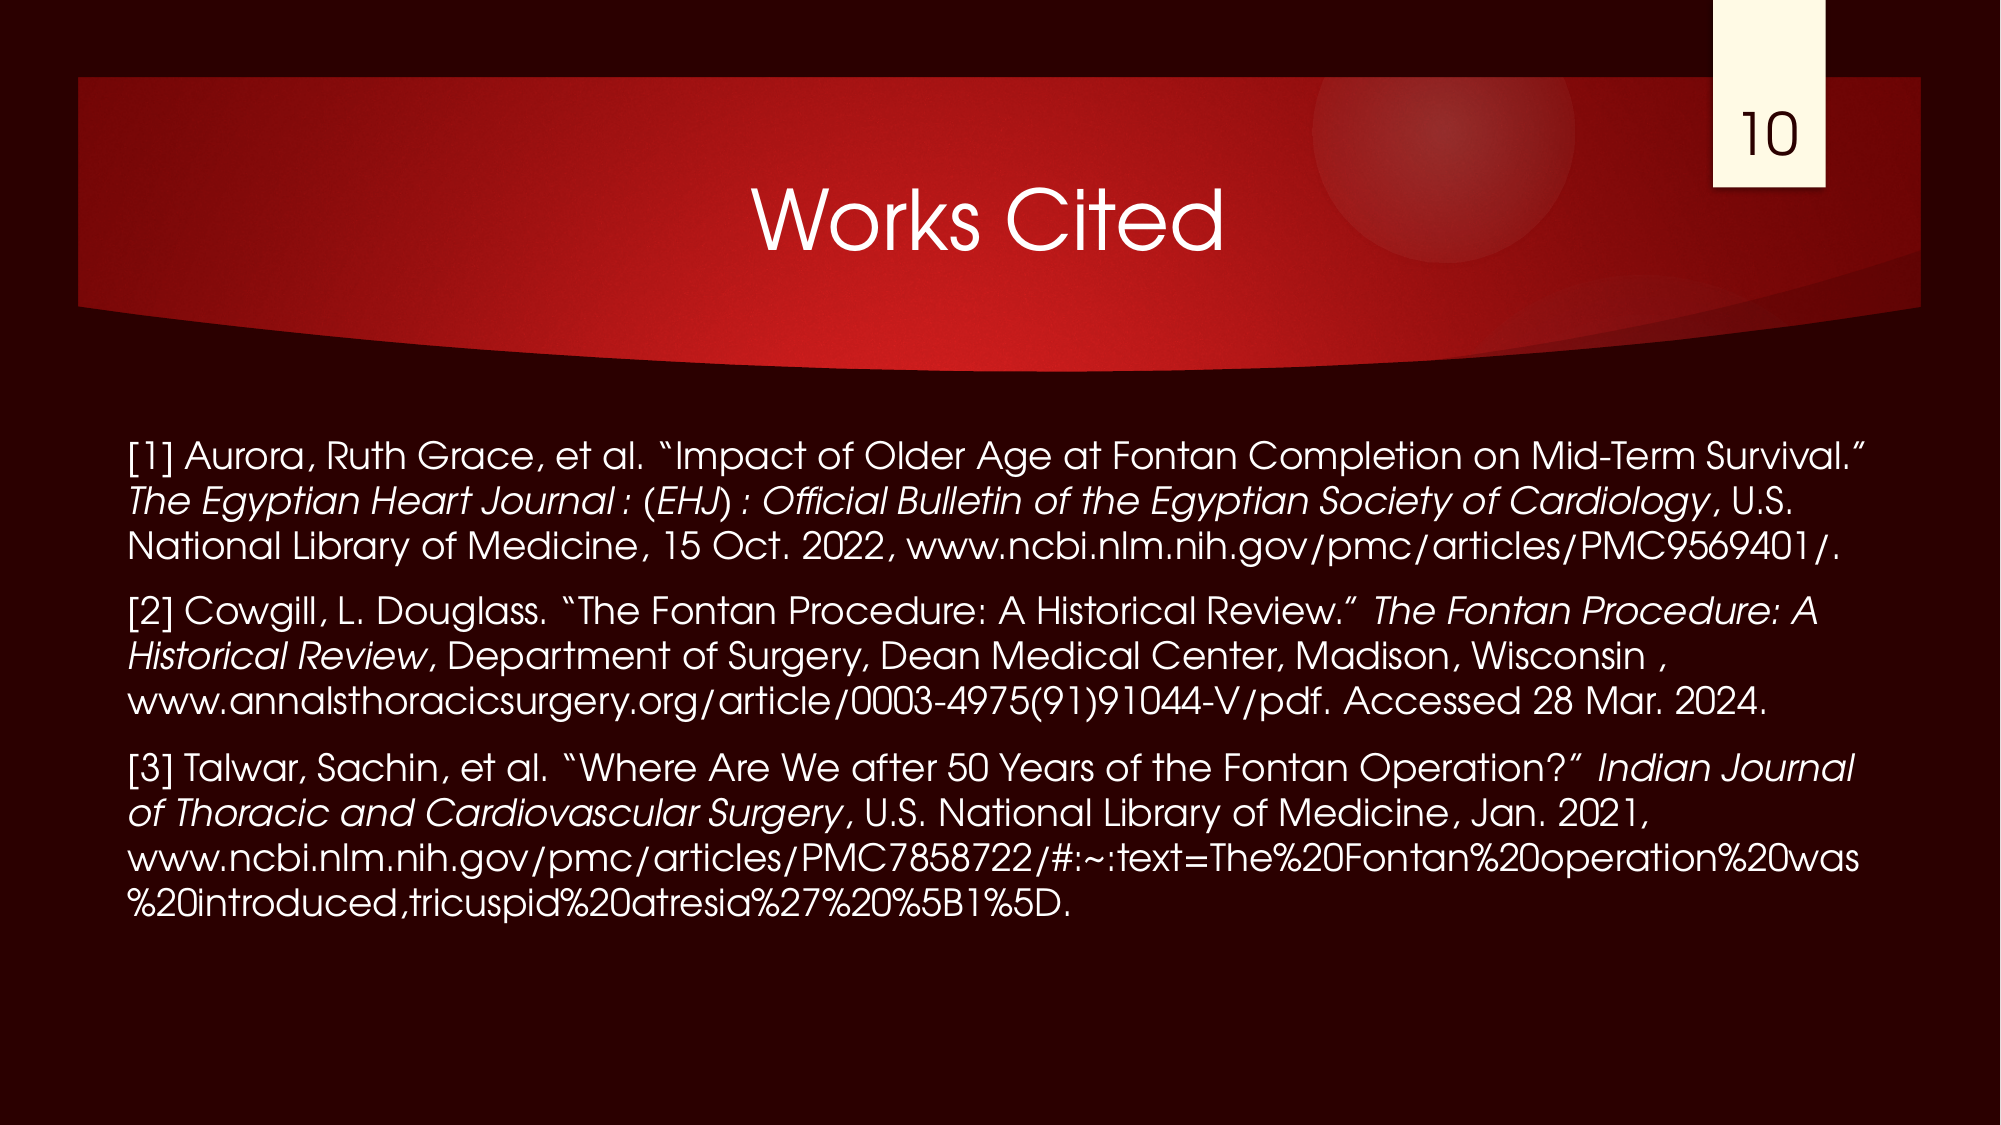

10
# Works Cited

[1] Aurora, Ruth Grace, et al. “Impact of Older Age at Fontan Completion on Mid-Term Survival.” The Egyptian Heart Journal : (EHJ) : Official Bulletin of the Egyptian Society of Cardiology, U.S. National Library of Medicine, 15 Oct. 2022, www.ncbi.nlm.nih.gov/pmc/articles/PMC9569401/.
[2] Cowgill, L. Douglass. “The Fontan Procedure: A Historical Review.” The Fontan Procedure: A Historical Review, Department of Surgery, Dean Medical Center, Madison, Wisconsin , www.annalsthoracicsurgery.org/article/0003-4975(91)91044-V/pdf. Accessed 28 Mar. 2024.
[3] Talwar, Sachin, et al. “Where Are We after 50 Years of the Fontan Operation?” Indian Journal of Thoracic and Cardiovascular Surgery, U.S. National Library of Medicine, Jan. 2021, www.ncbi.nlm.nih.gov/pmc/articles/PMC7858722/#:~:text=The%20Fontan%20operation%20was%20introduced,tricuspid%20atresia%27%20%5B1%5D.